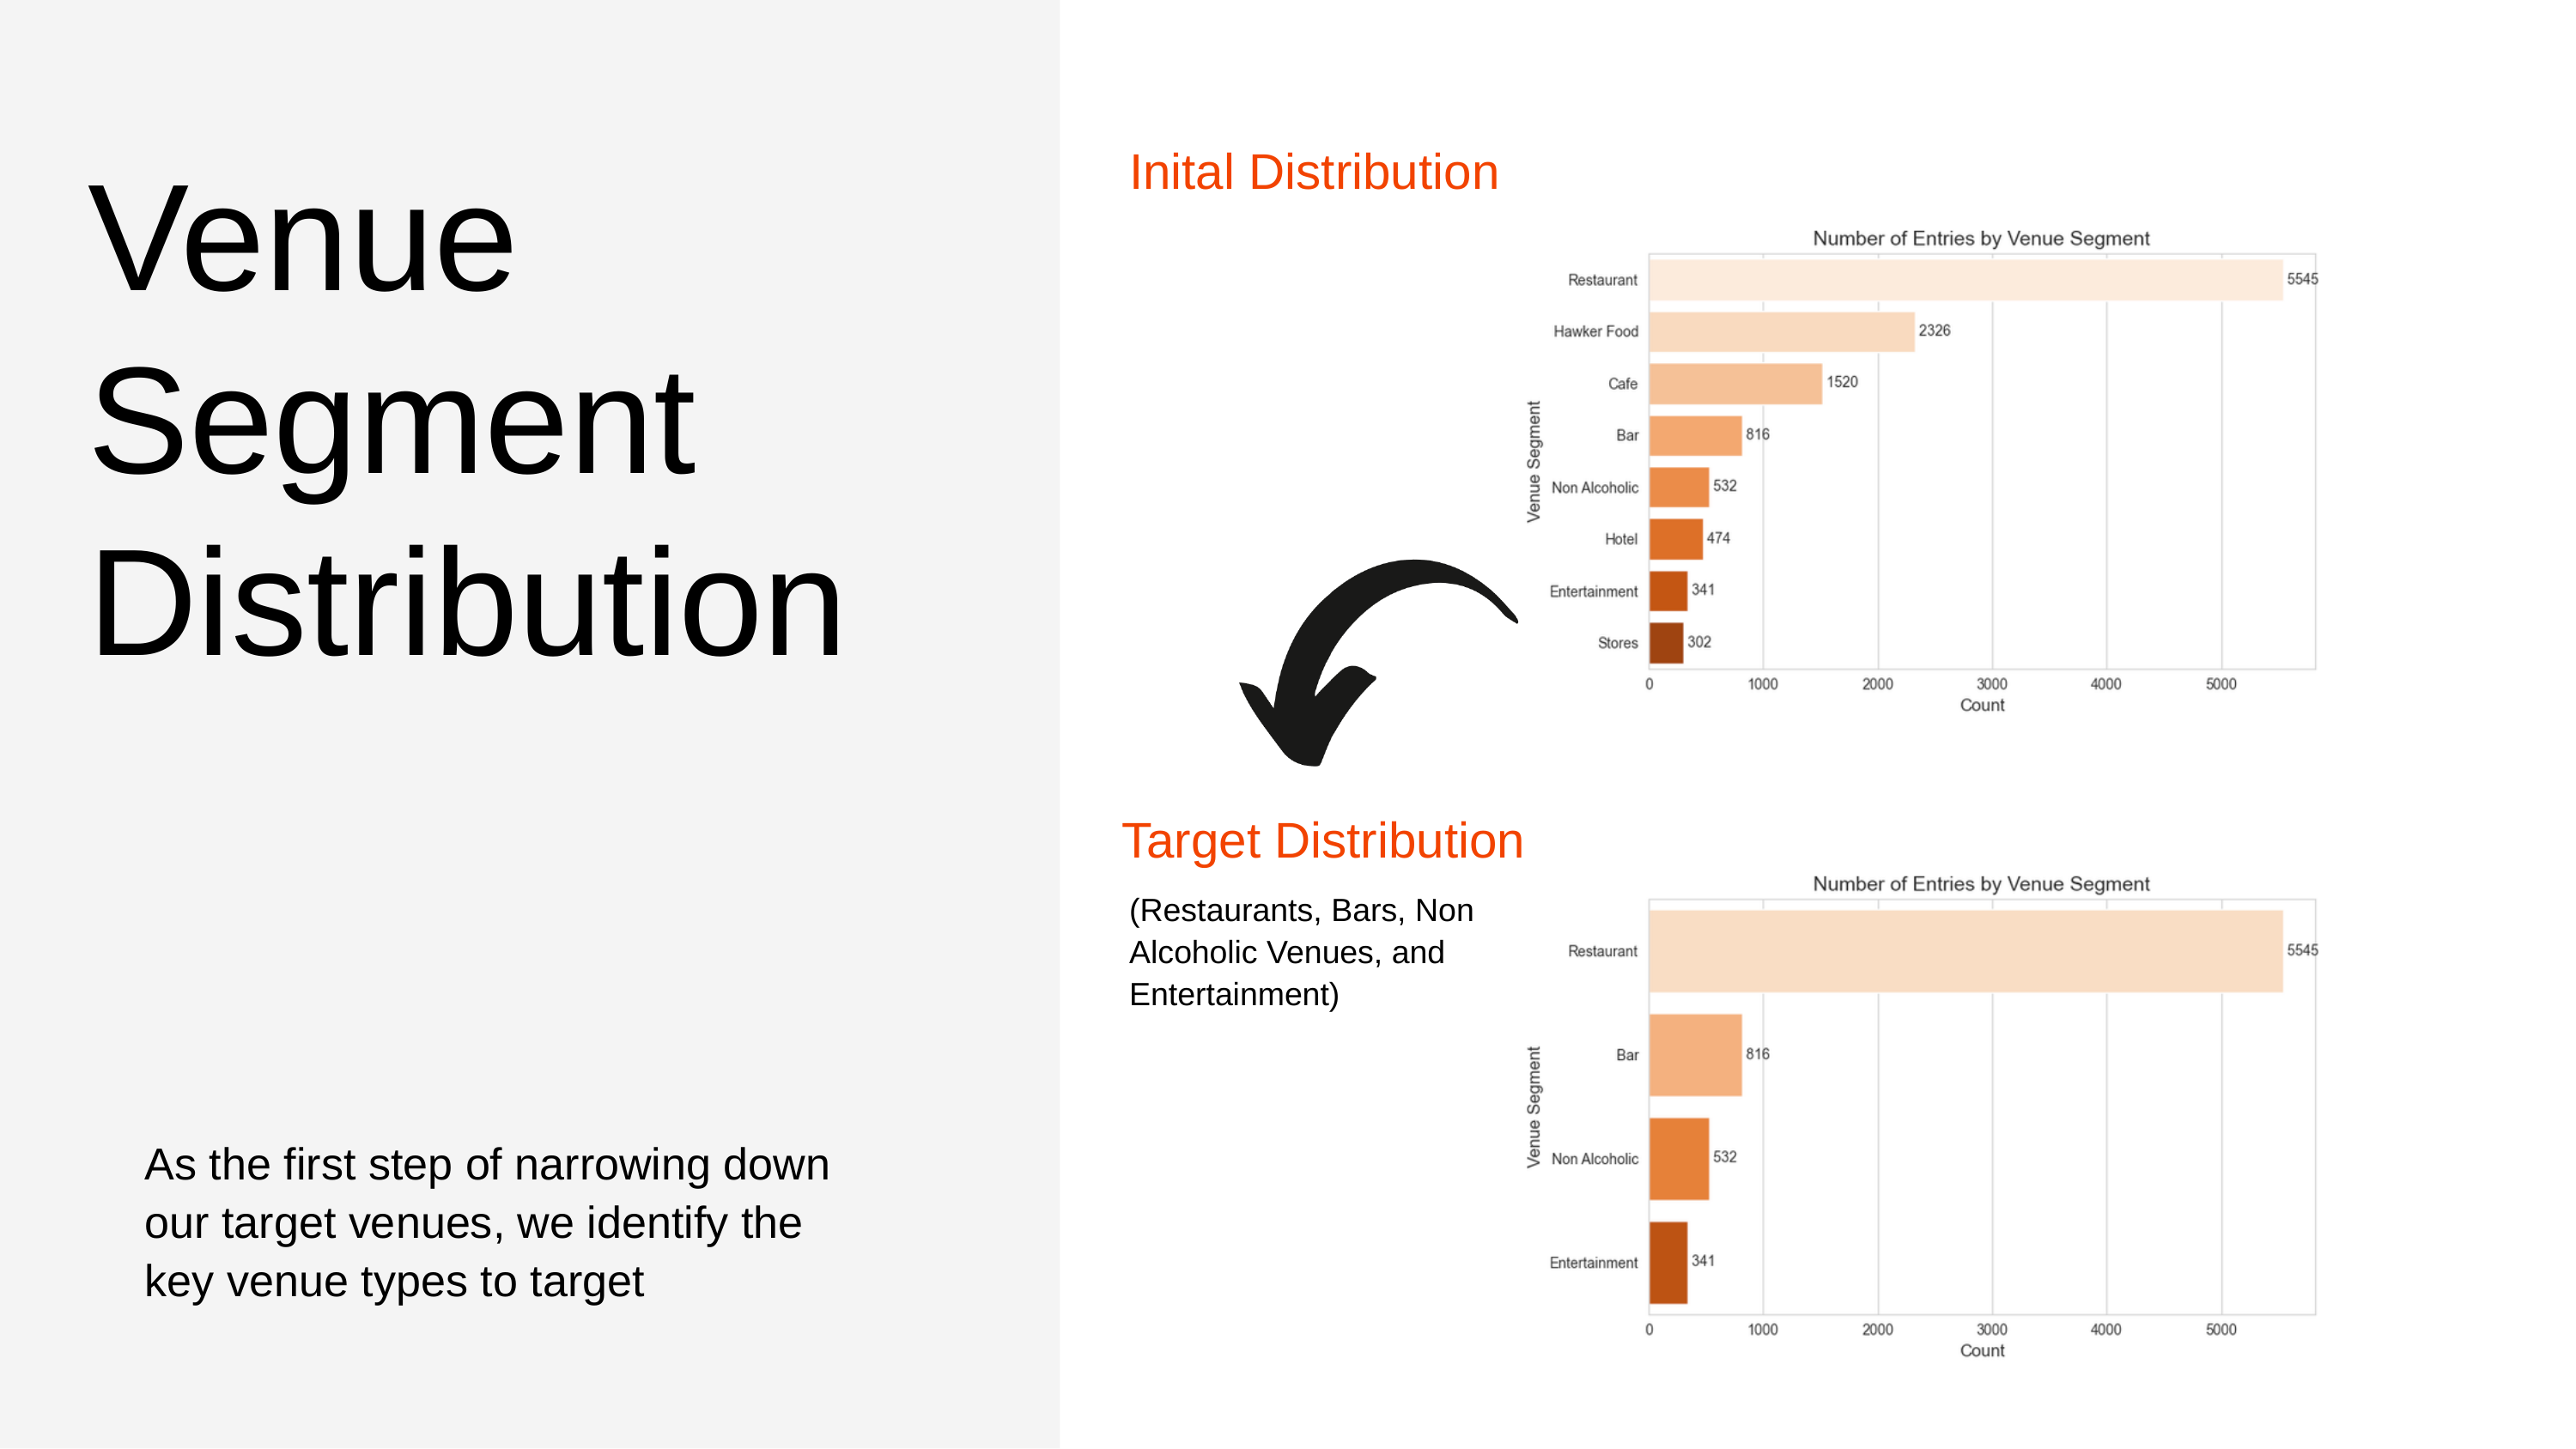

Inital Distribution
Venue Segment Distribution

Target Distribution

(Restaurants, Bars, Non Alcoholic Venues, and Entertainment)
As the first step of narrowing down our target venues, we identify the key venue types to target